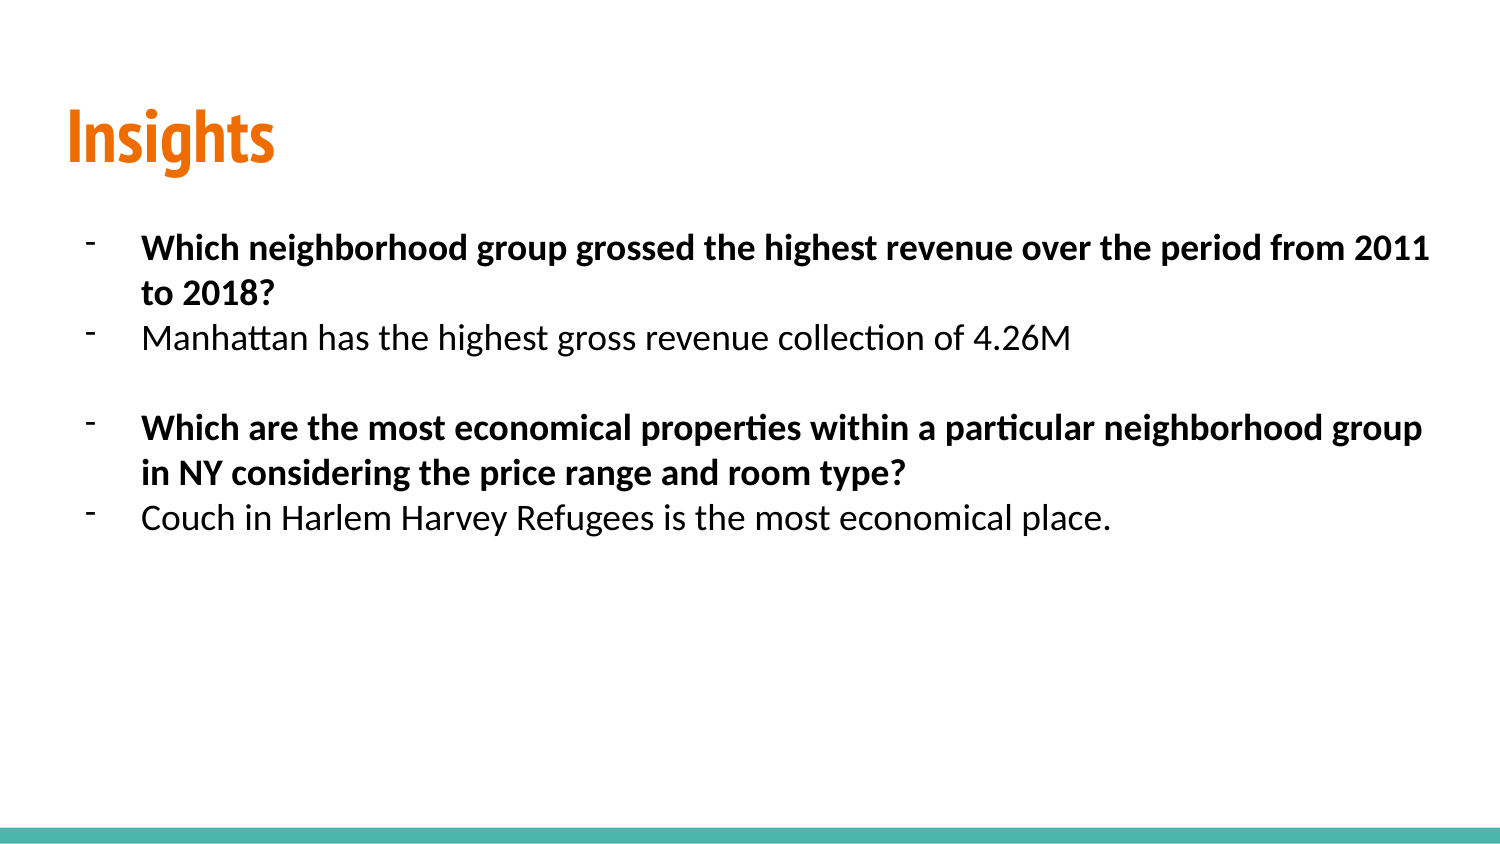

# Insights
Which neighborhood group grossed the highest revenue over the period from 2011 to 2018?
Manhattan has the highest gross revenue collection of 4.26M

Which are the most economical properties within a particular neighborhood group in NY considering the price range and room type?
Couch in Harlem Harvey Refugees is the most economical place.